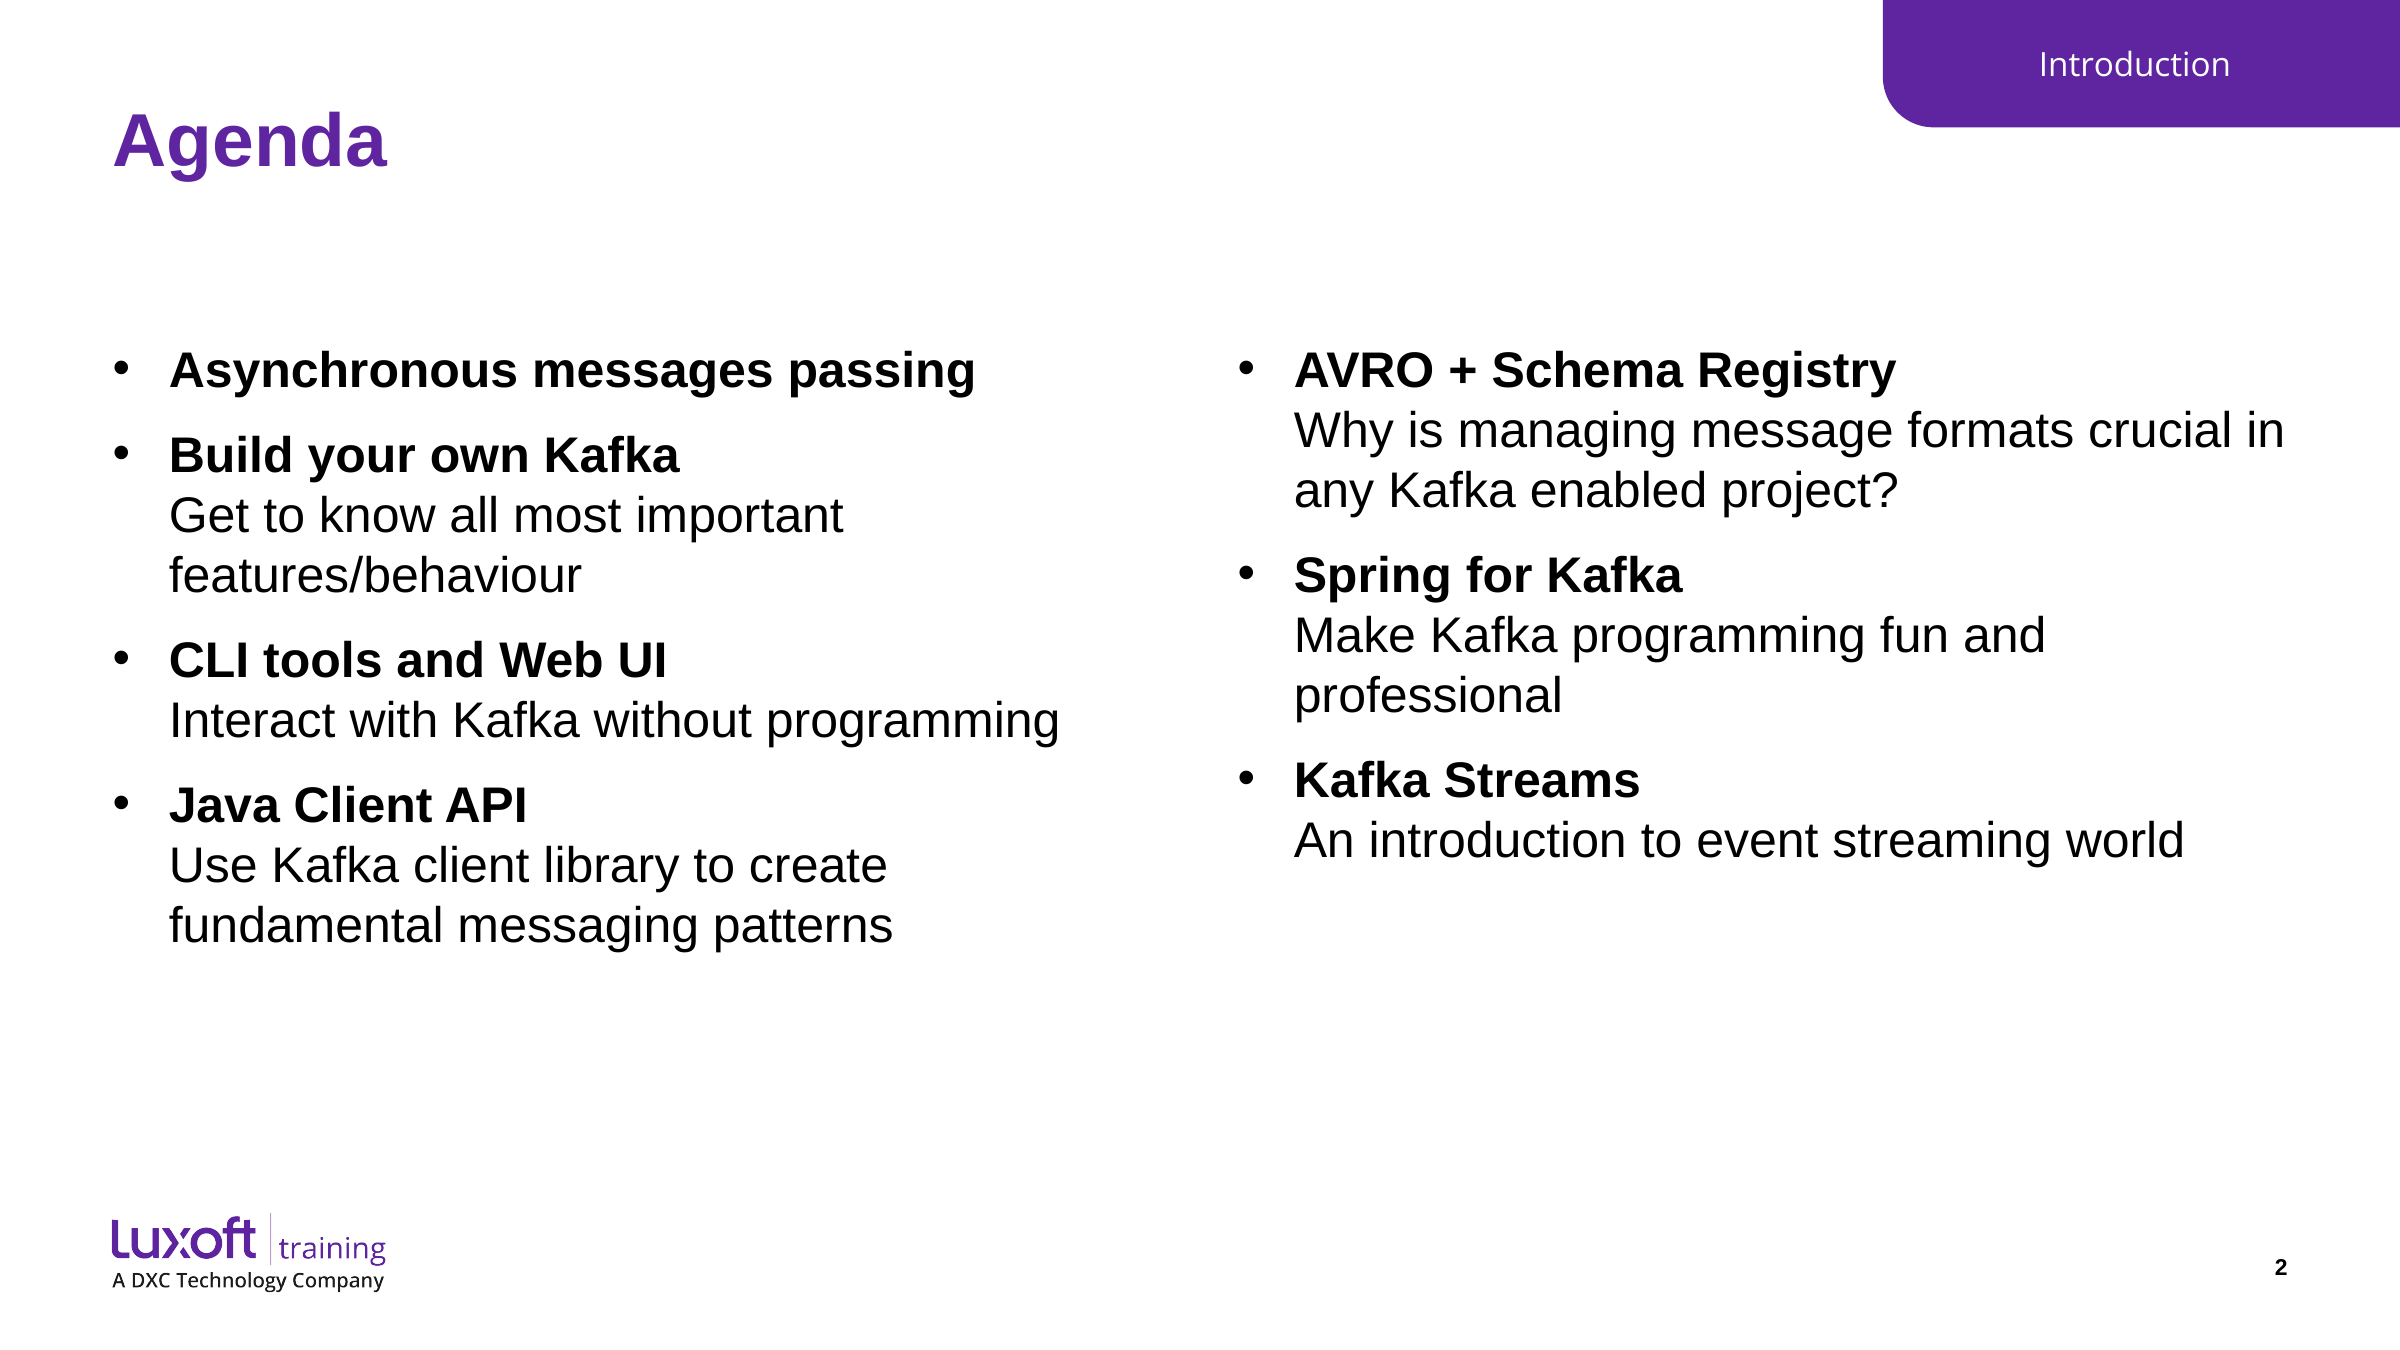

Introduction
# Agenda

AVRO + Schema Registry
Why is managing message formats crucial in any Kafka enabled project?
Spring for Kafka
Make Kafka programming fun and professional
Kafka Streams
An introduction to event streaming world
Asynchronous messages passing
Build your own Kafka
Get to know all most important features/behaviour
CLI tools and Web UI
Interact with Kafka without programming
Java Client API
Use Kafka client library to create fundamental messaging patterns